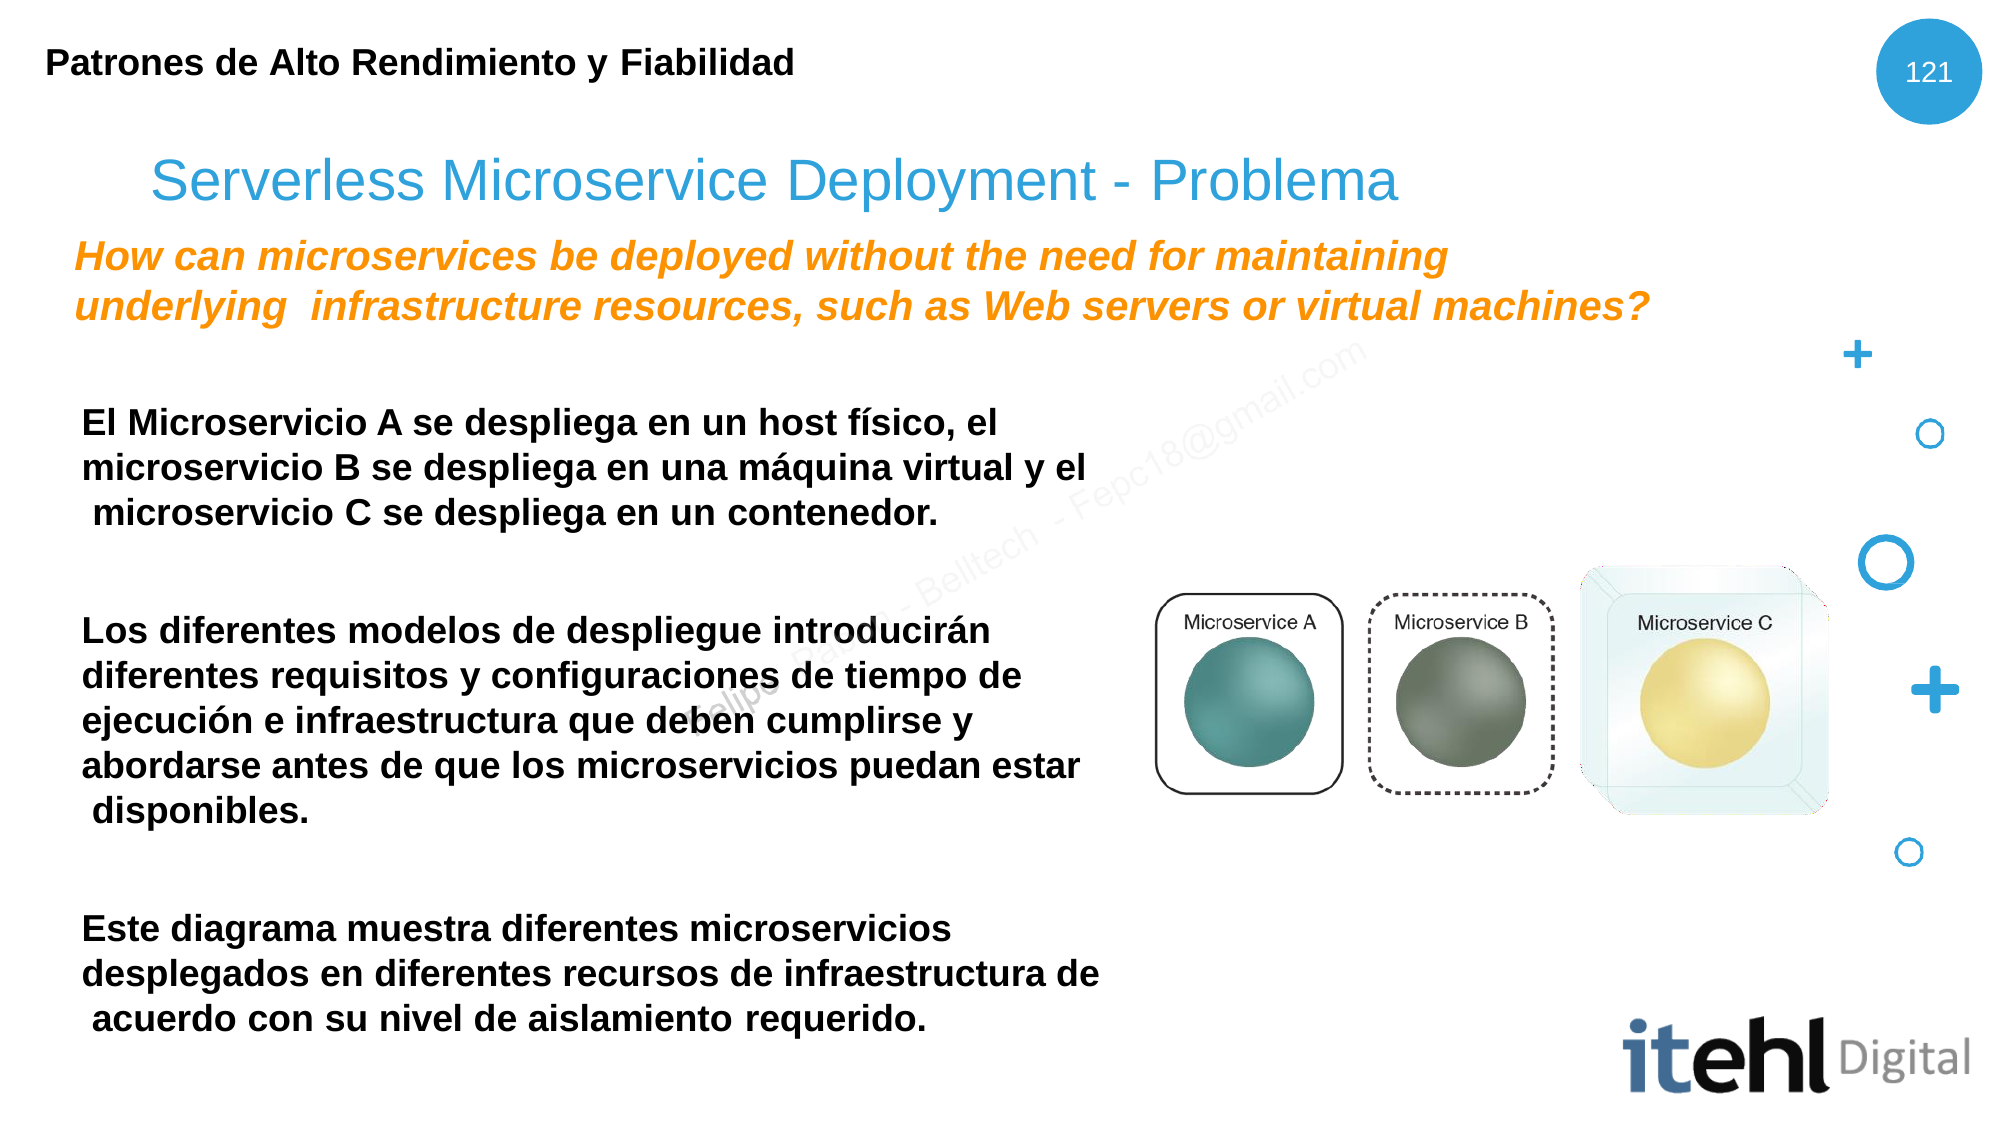

Patrones de Alto Rendimiento y Fiabilidad
121
# Serverless Microservice Deployment - Problema
How can microservices be deployed without the need for maintaining underlying  infrastructure resources, such as Web servers or virtual machines?

El Microservicio A se despliega en un host físico, el  microservicio B se despliega en una máquina virtual y el  microservicio C se despliega en un contenedor.

Los diferentes modelos de despliegue introducirán  diferentes requisitos y configuraciones de tiempo de  ejecución e infraestructura que deben cumplirse y  abordarse antes de que los microservicios puedan estar  disponibles.

Este diagrama muestra diferentes microservicios  desplegados en diferentes recursos de infraestructura de  acuerdo con su nivel de aislamiento requerido.